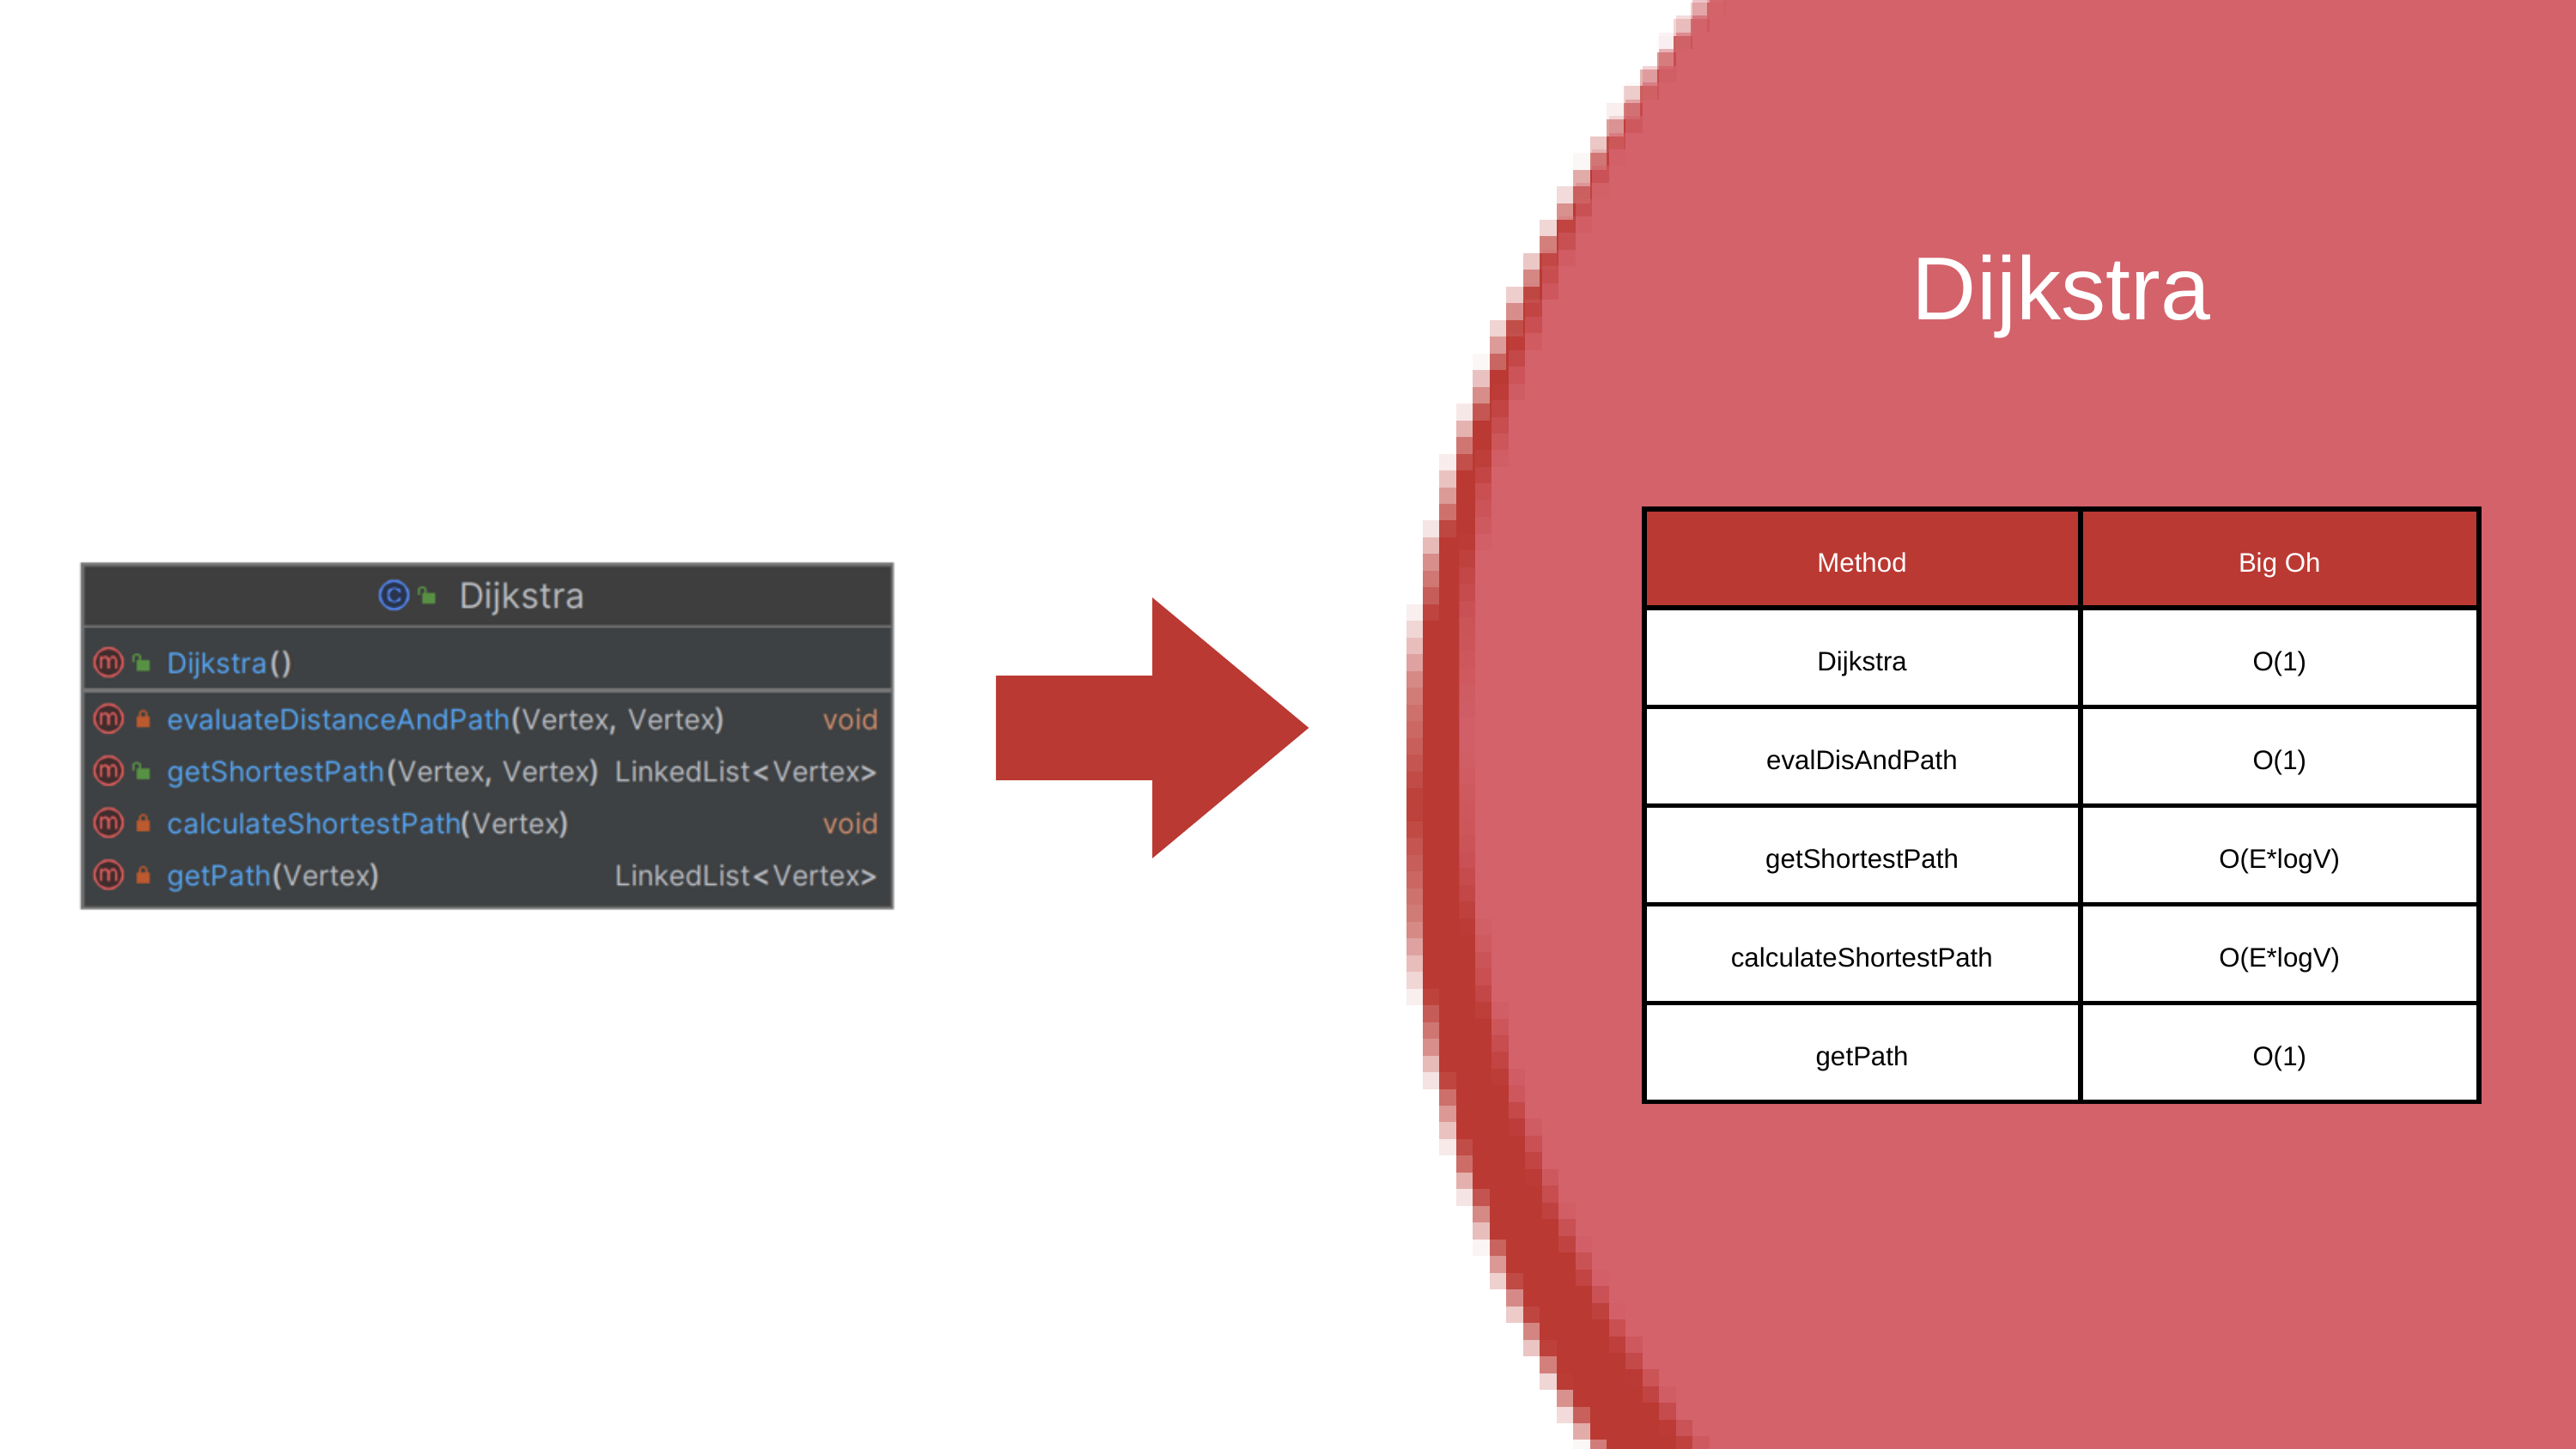

Dijkstra
| Method | Big Oh |
| --- | --- |
| Dijkstra | O(1) |
| evalDisAndPath | O(1) |
| getShortestPath | O(E\*logV) |
| calculateShortestPath | O(E\*logV) |
| getPath | O(1) |